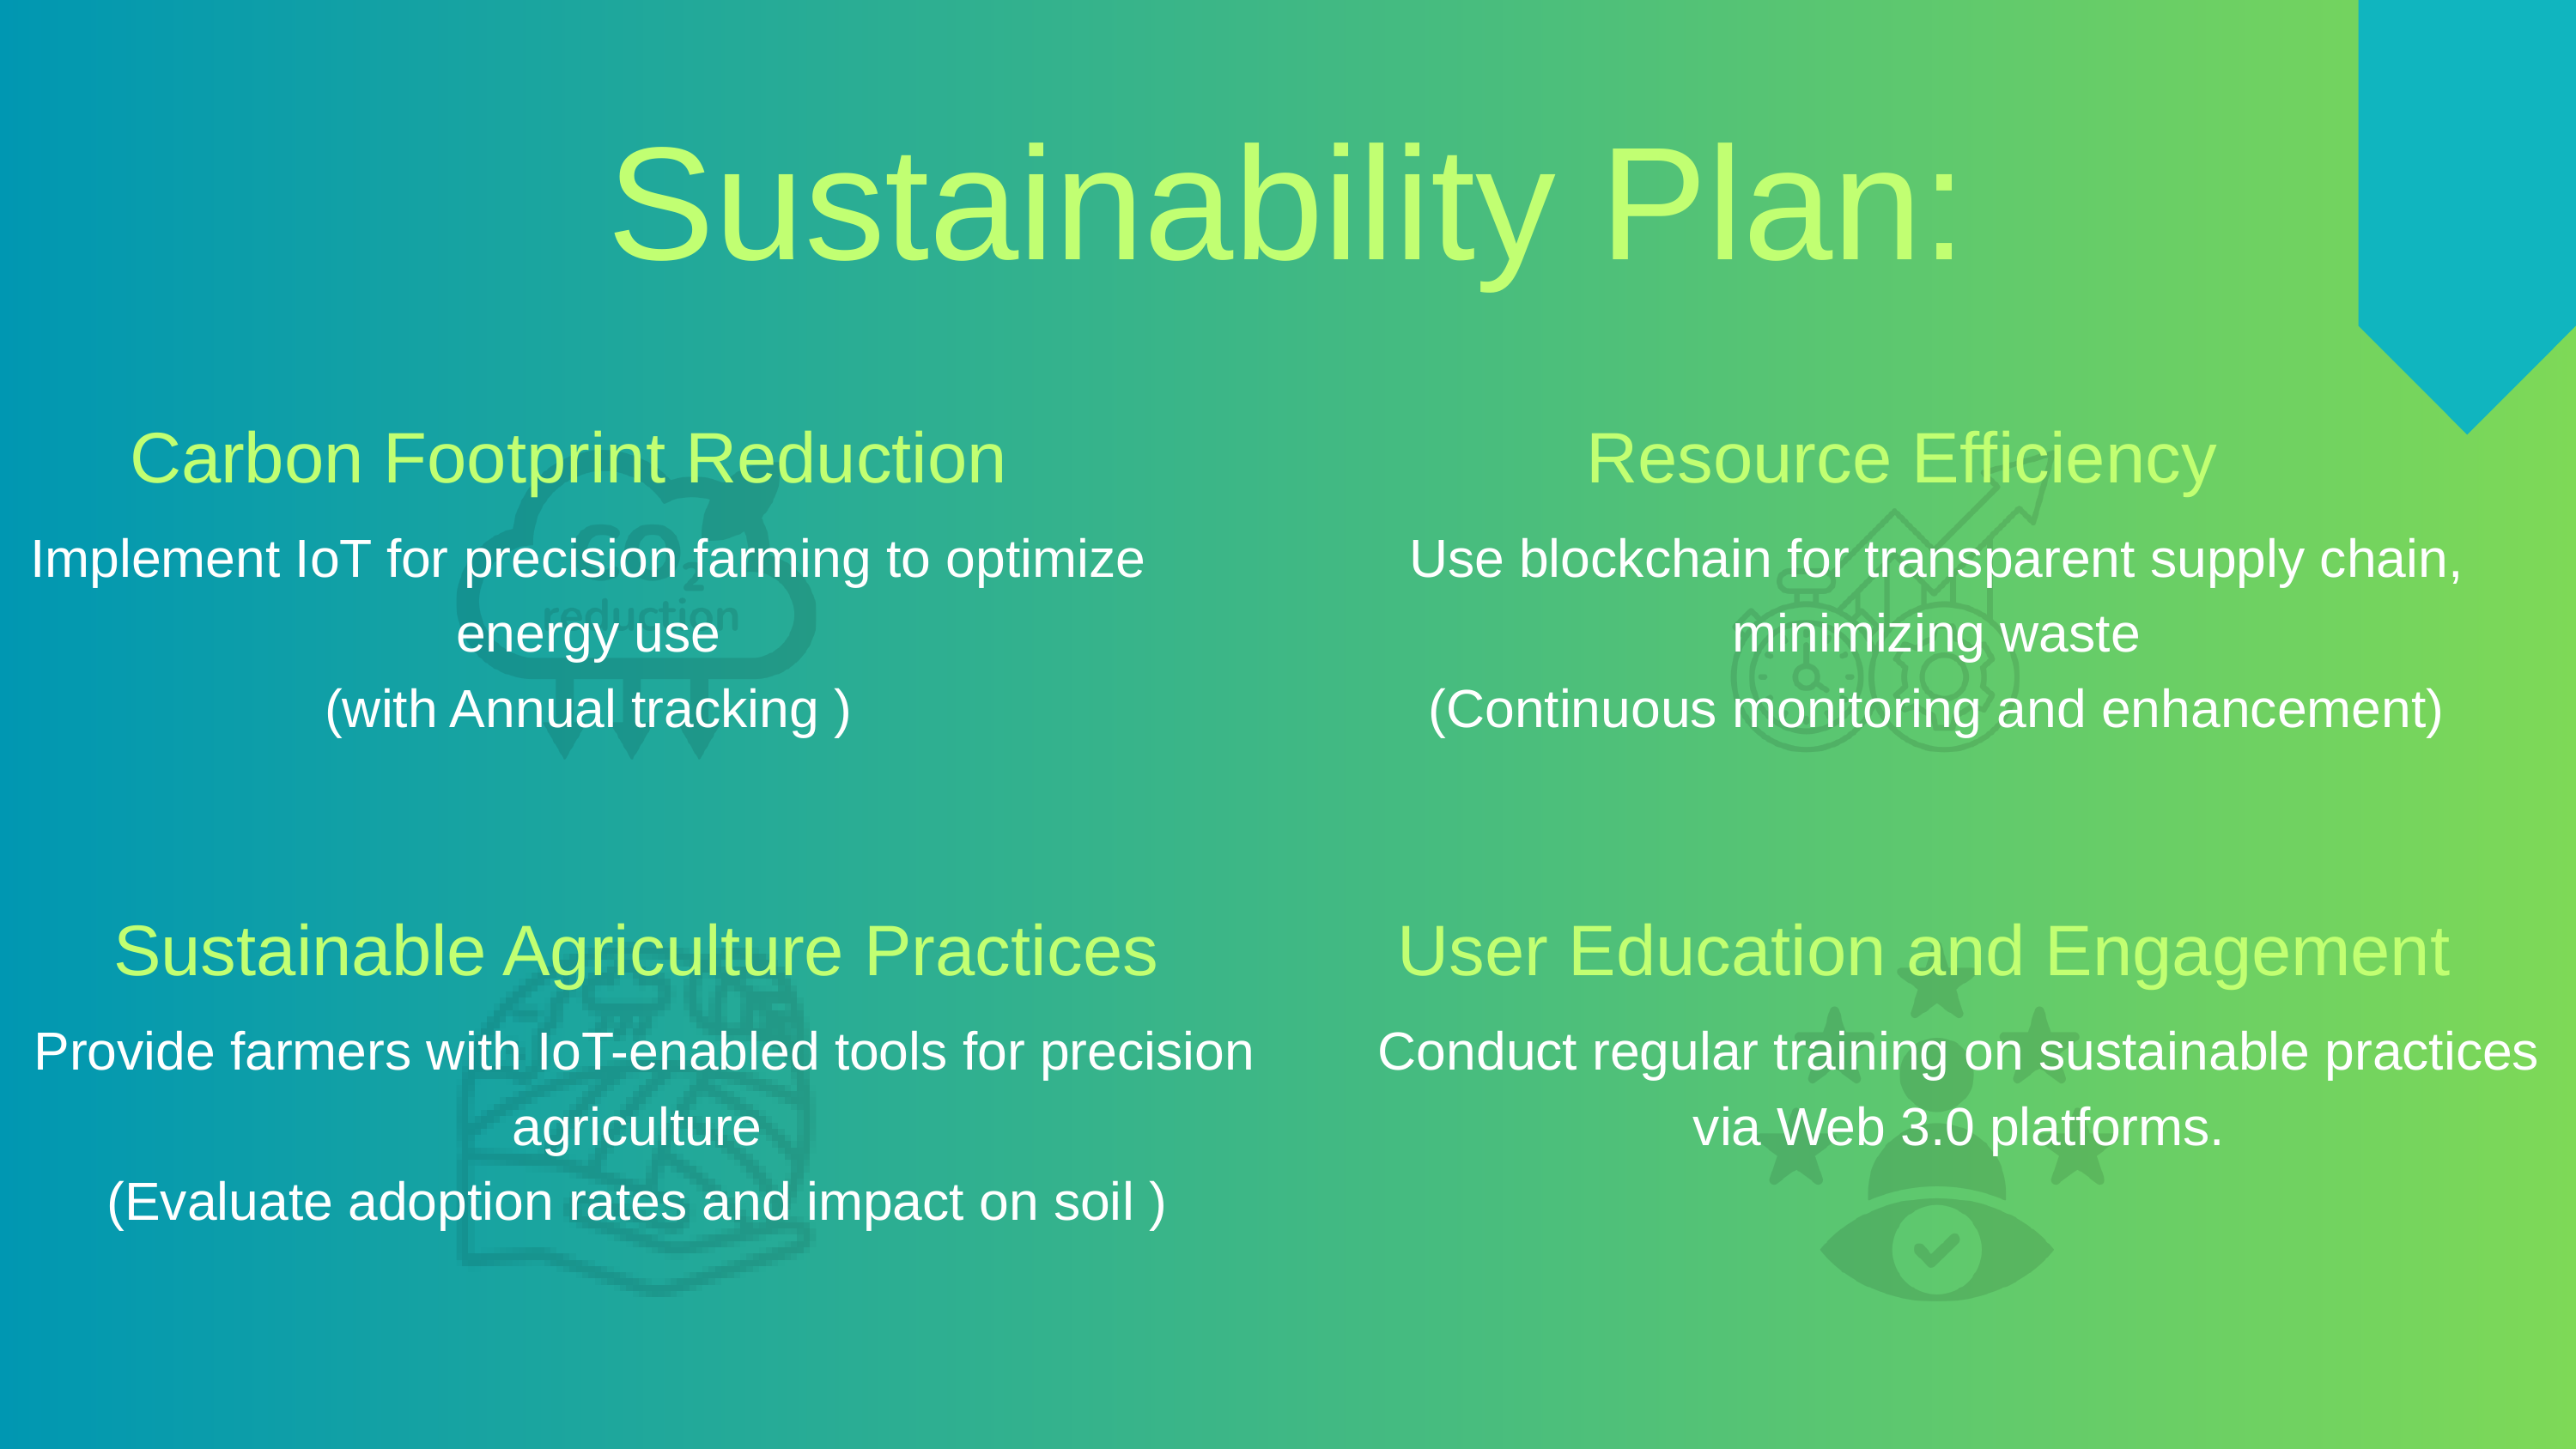

Sustainability Plan:

Carbon Footprint Reduction
Resource Efficiency

Implement IoT for precision farming to optimize energy use
(with Annual tracking )
Use blockchain for transparent supply chain, minimizing waste
(Continuous monitoring and enhancement)
Sustainable Agriculture Practices
User Education and Engagement

 Provide farmers with IoT-enabled tools for precision agriculture
(Evaluate adoption rates and impact on soil )
Conduct regular training on sustainable practices via Web 3.0 platforms.